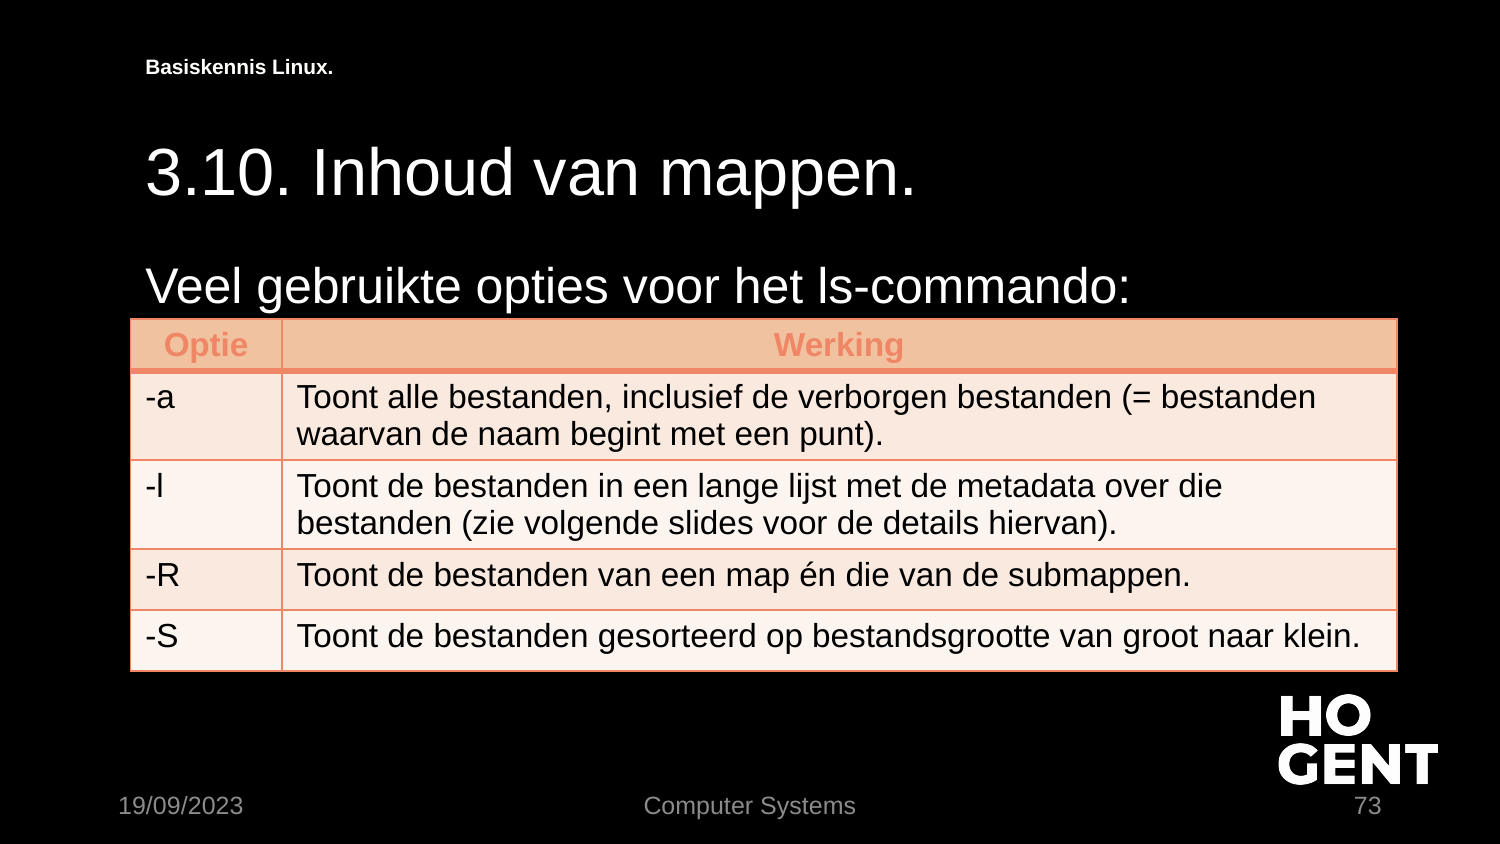

Basiskennis Linux.
# 3.10. Inhoud van mappen.
Veel gebruikte opties voor het ls-commando:
| Optie | Werking |
| --- | --- |
| -a | Toont alle bestanden, inclusief de verborgen bestanden (= bestanden waarvan de naam begint met een punt). |
| -l | Toont de bestanden in een lange lijst met de metadata over die bestanden (zie volgende slides voor de details hiervan). |
| -R | Toont de bestanden van een map én die van de submappen. |
| -S | Toont de bestanden gesorteerd op bestandsgrootte van groot naar klein. |
19/09/2023
Computer Systems
73